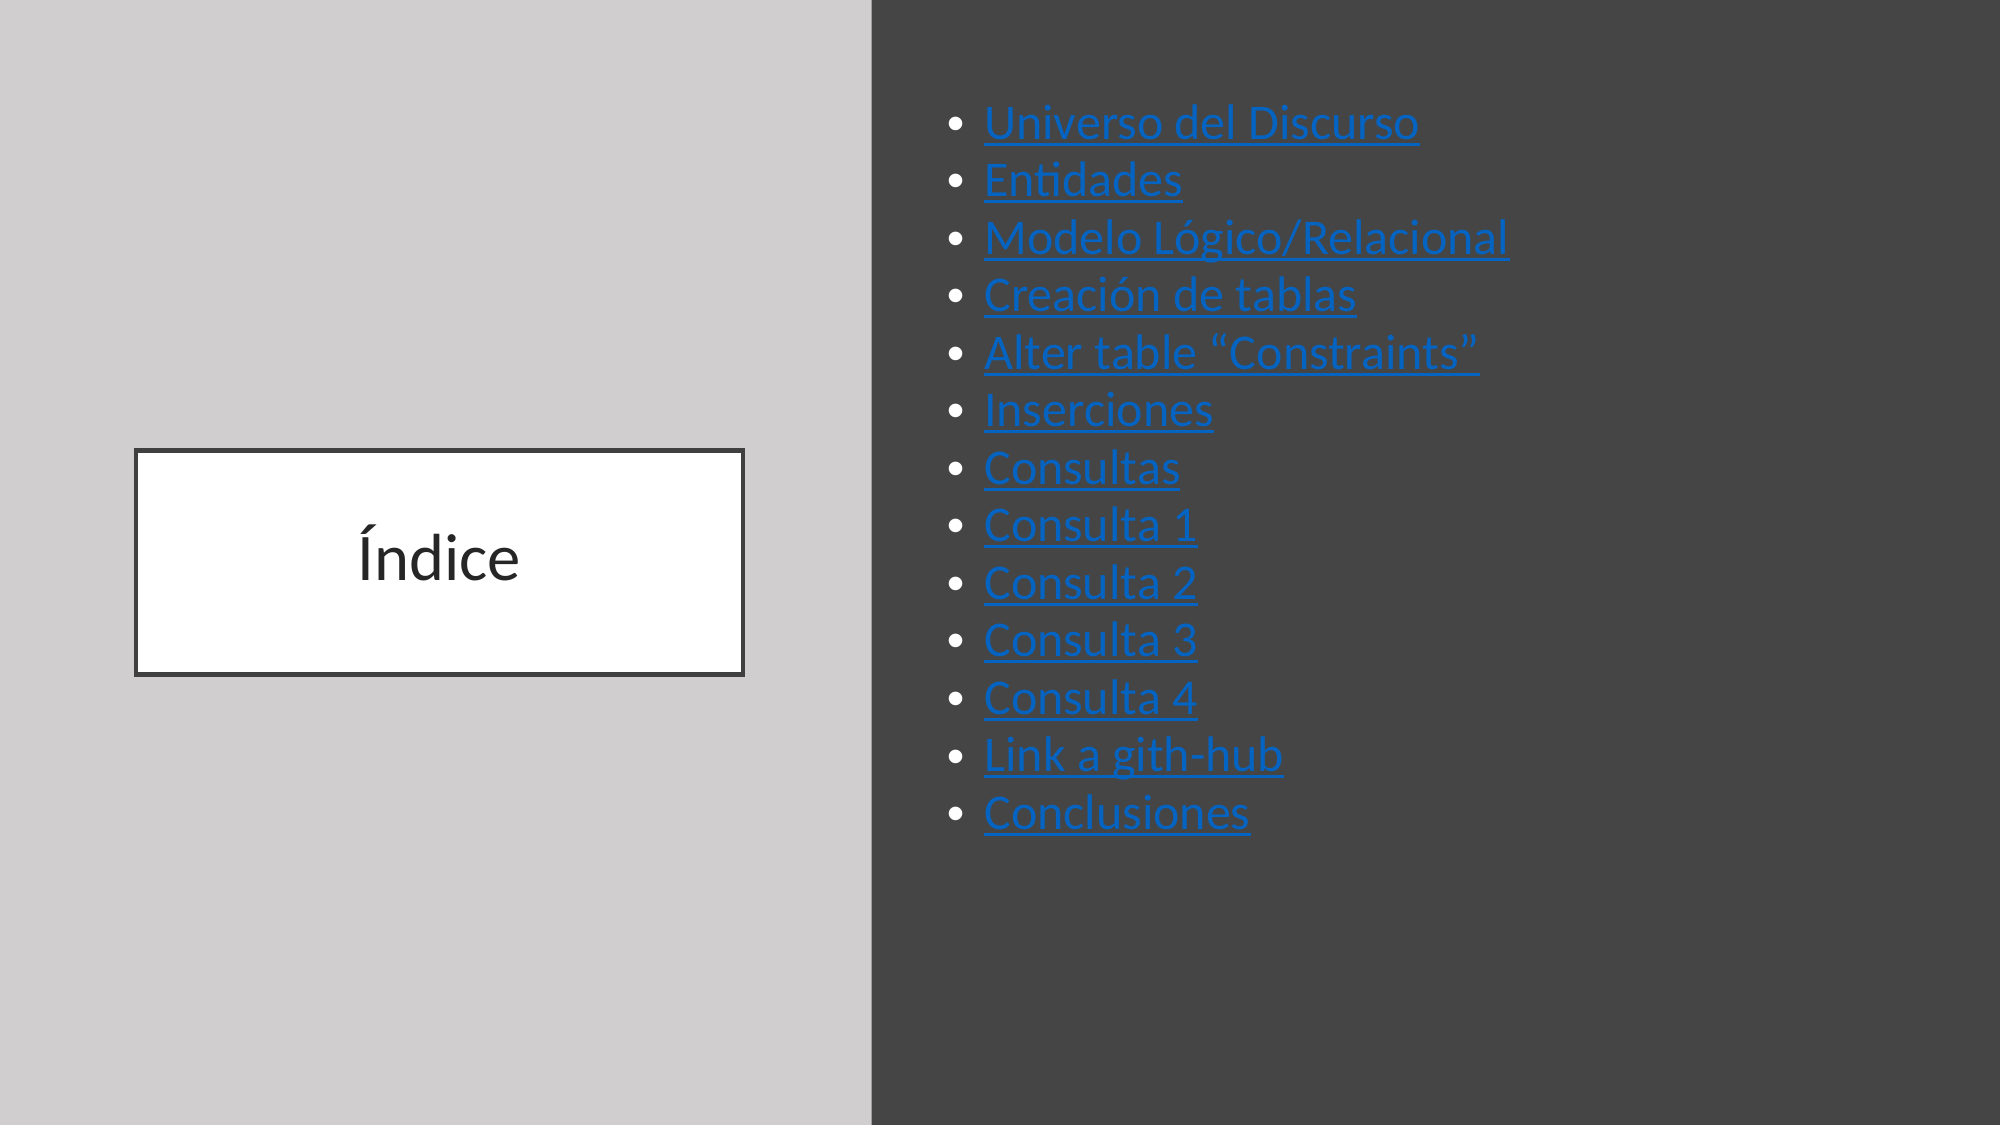

Universo del Discurso
Entidades
Modelo Lógico/Relacional
Creación de tablas
Alter table “Constraints”
Inserciones
Consultas
Consulta 1
Consulta 2
Consulta 3
Consulta 4
Link a gith-hub
Conclusiones

# Índice